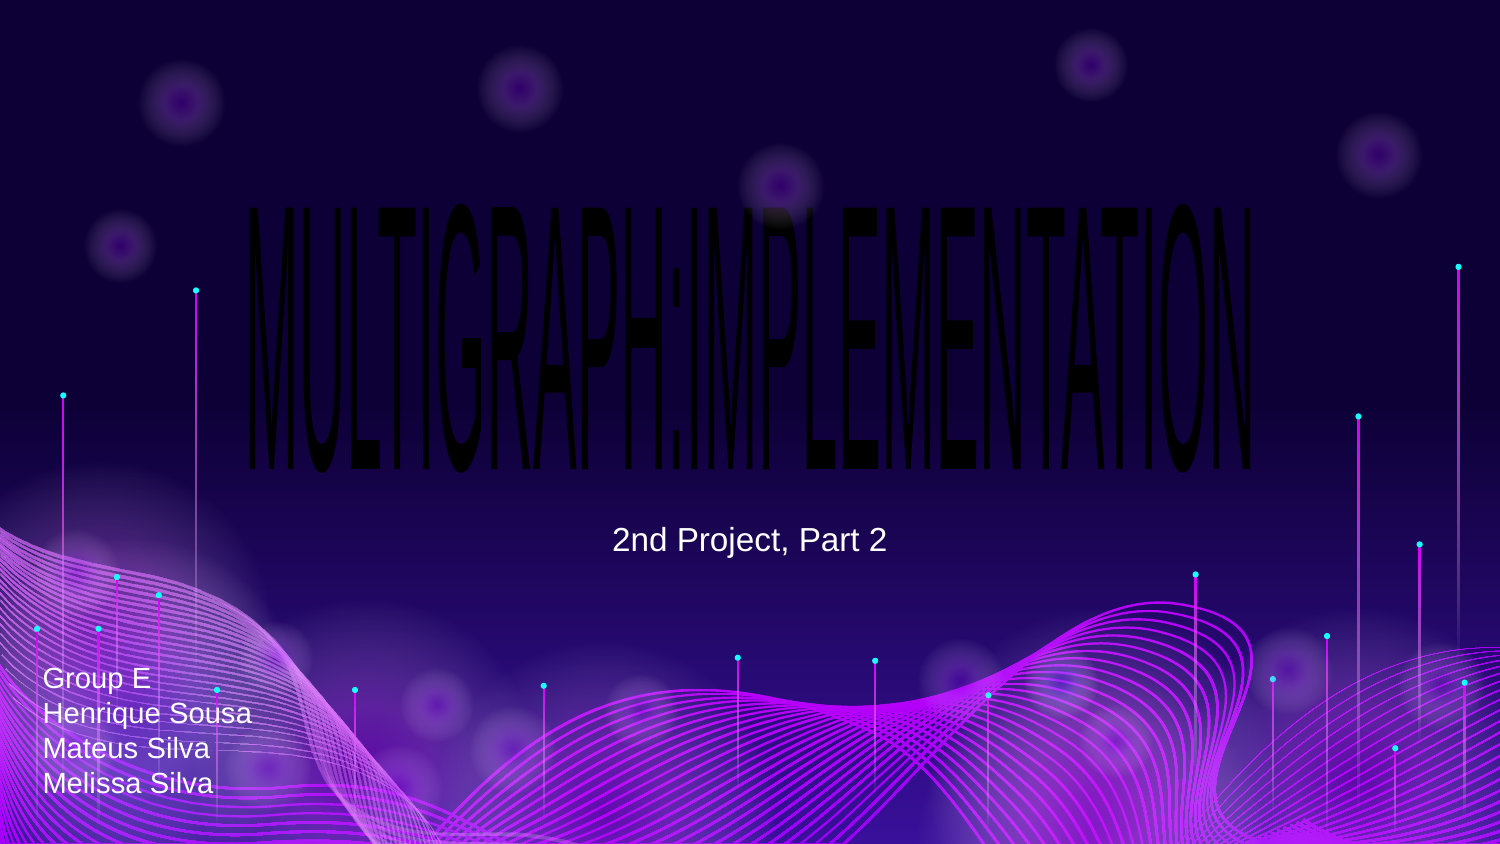

MULTIGRAPH:
IMPLEMENTATION

2nd Project, Part 2
Group E
Henrique Sousa
Mateus Silva
Melissa Silva